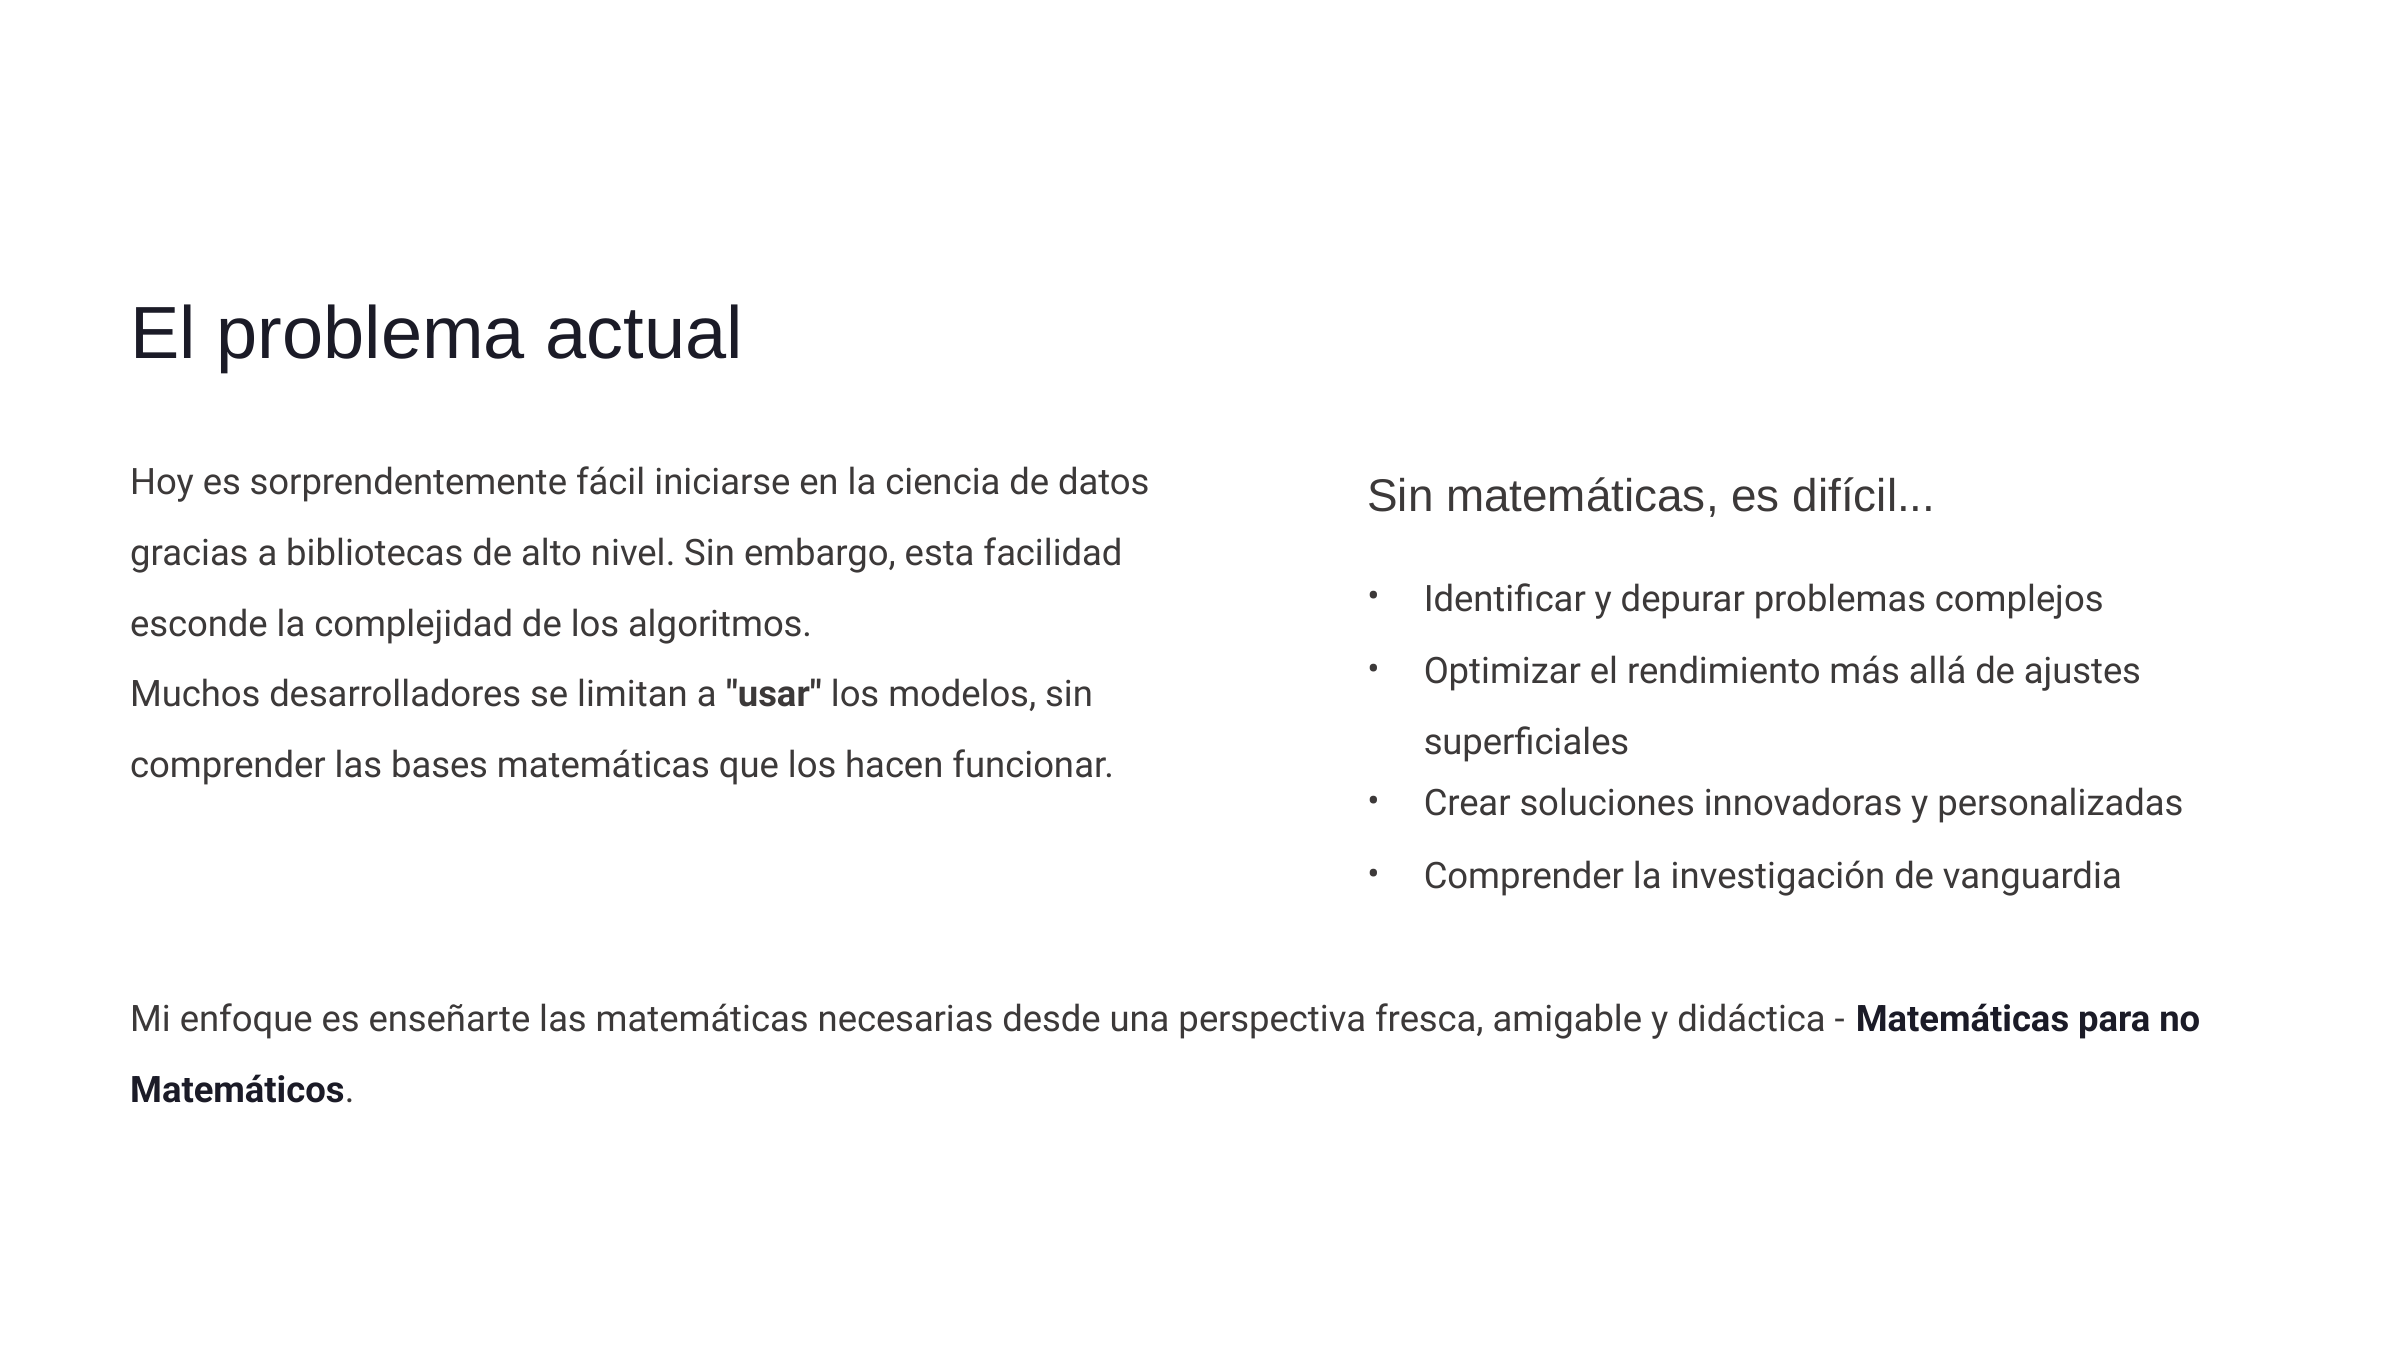

El problema actual
Hoy es sorprendentemente fácil iniciarse en la ciencia de datos gracias a bibliotecas de alto nivel. Sin embargo, esta facilidad esconde la complejidad de los algoritmos.
Sin matemáticas, es difícil...
Identificar y depurar problemas complejos
Optimizar el rendimiento más allá de ajustes superficiales
Muchos desarrolladores se limitan a "usar" los modelos, sin comprender las bases matemáticas que los hacen funcionar.
Crear soluciones innovadoras y personalizadas
Comprender la investigación de vanguardia
Mi enfoque es enseñarte las matemáticas necesarias desde una perspectiva fresca, amigable y didáctica - Matemáticas para no Matemáticos.